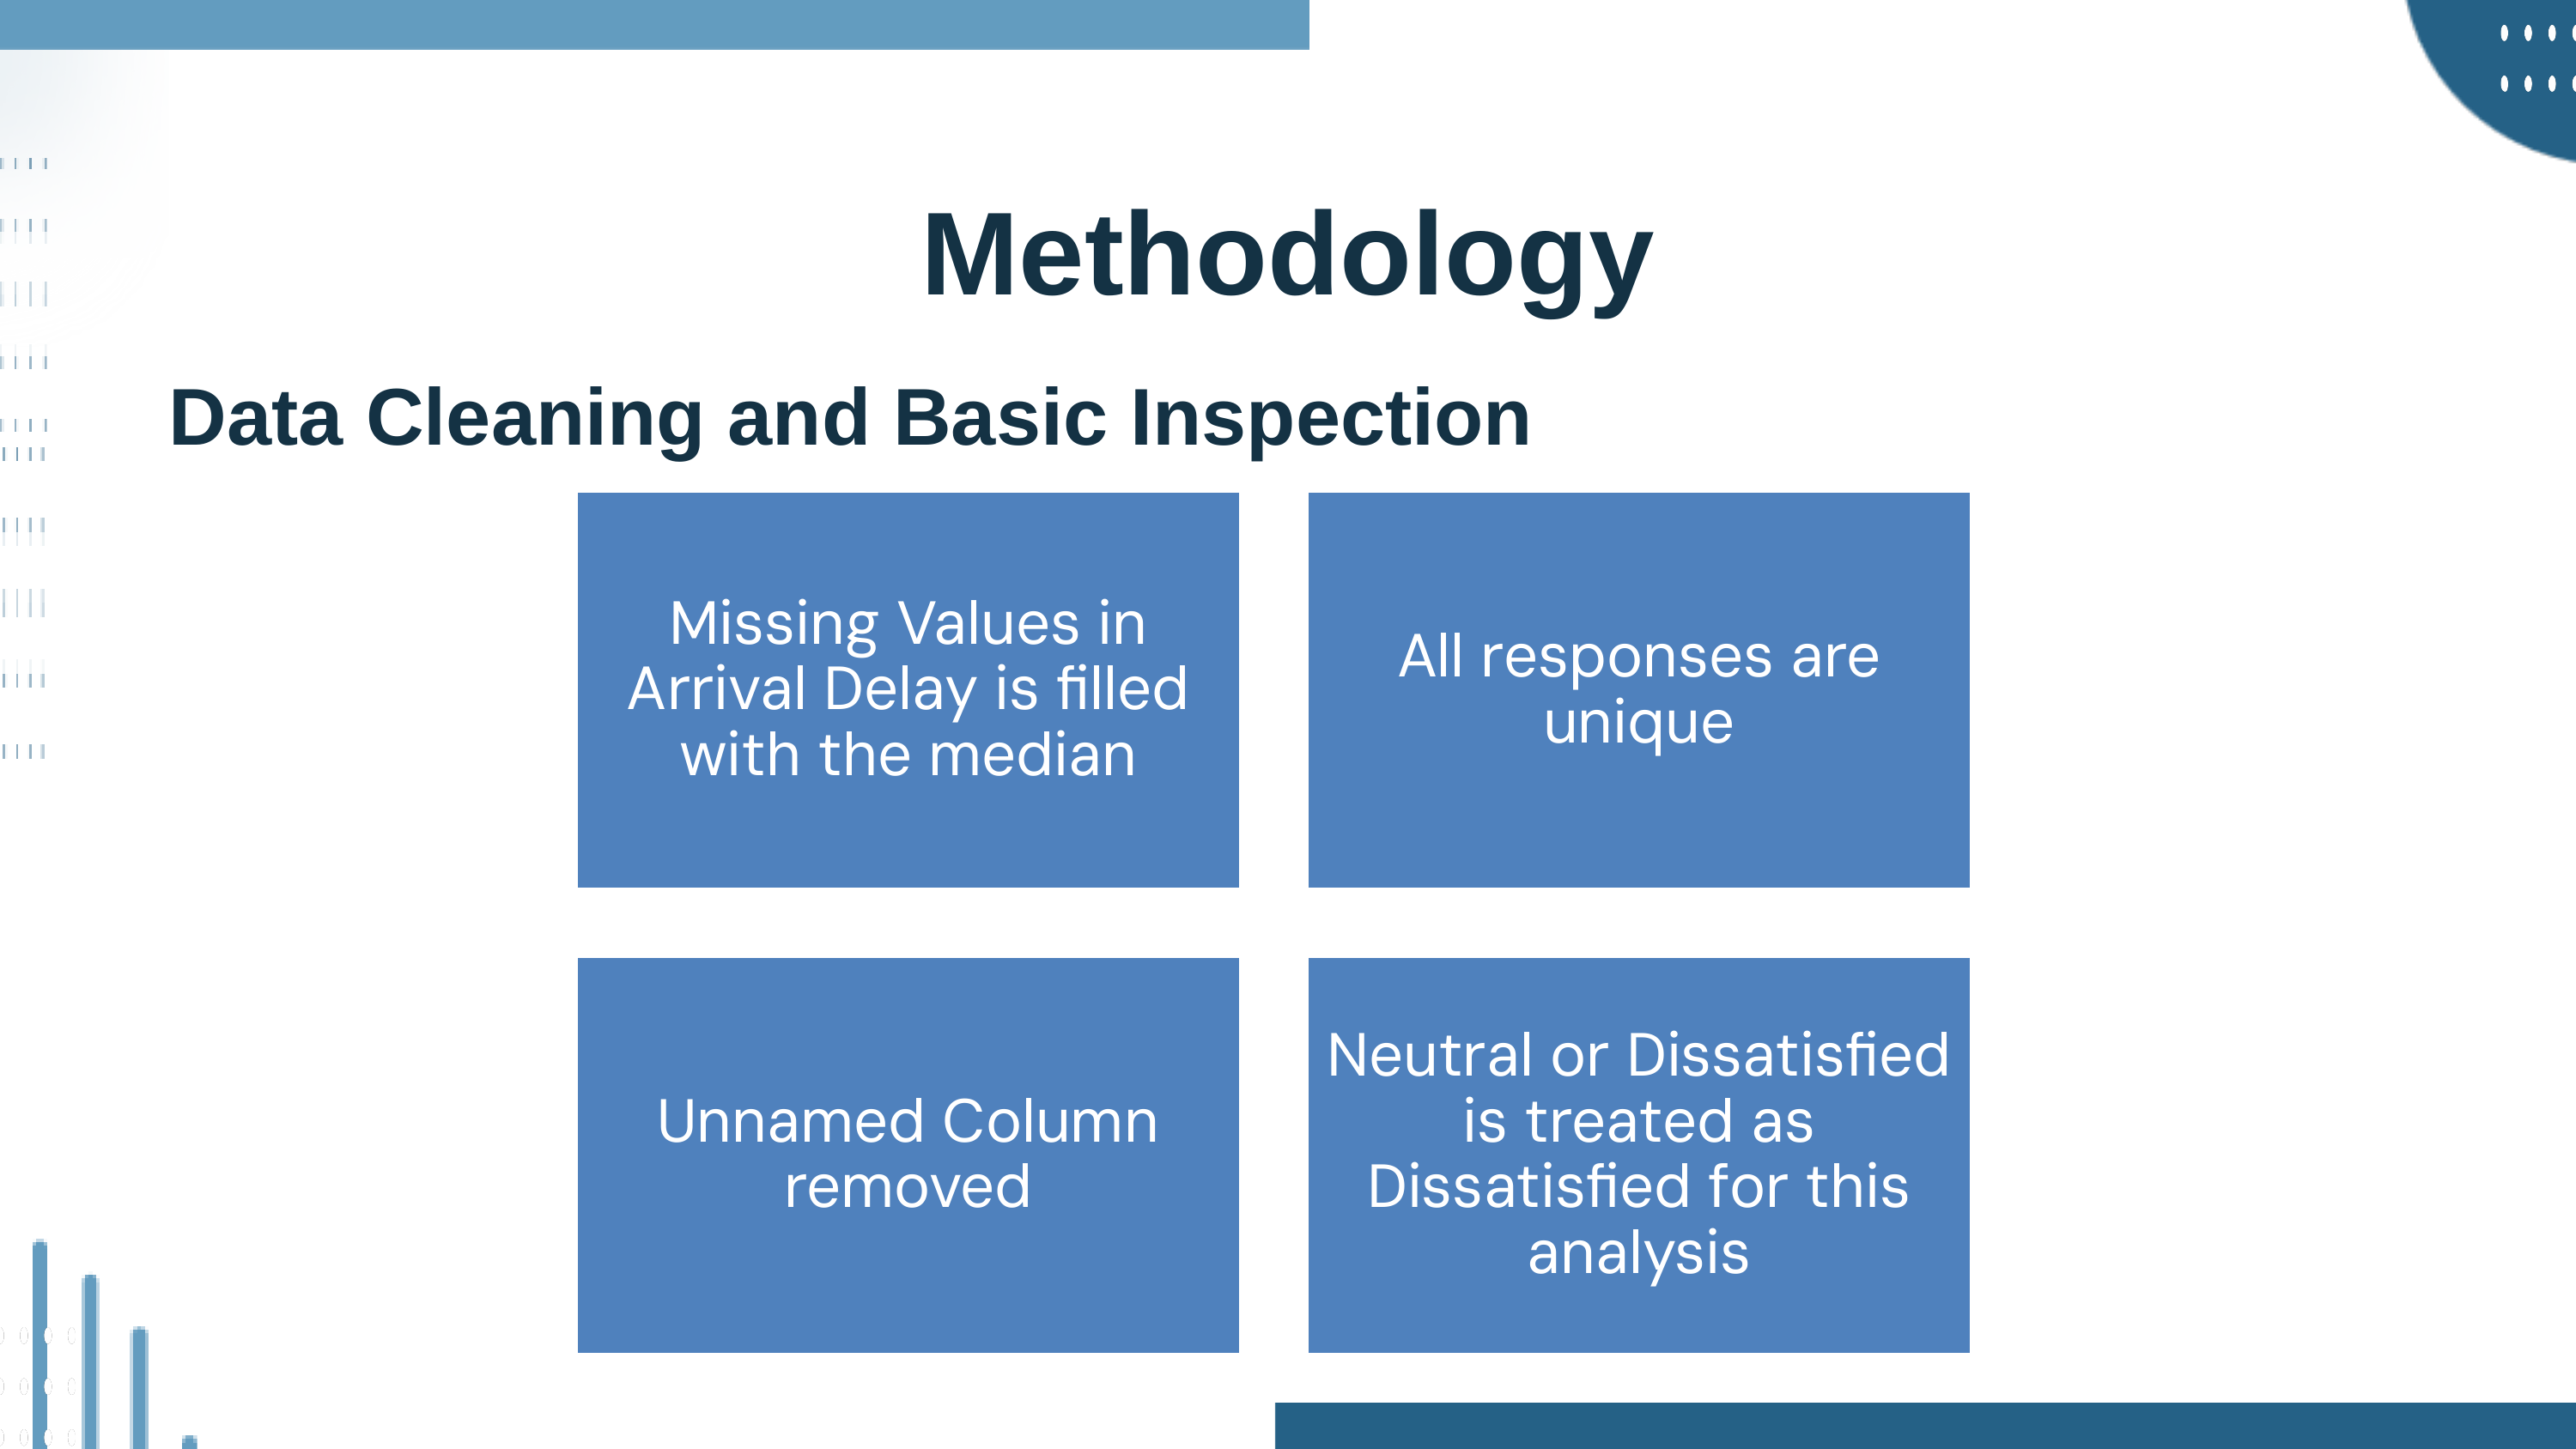

Methodology

Data Cleaning and Basic Inspection
Missing Values in Arrival Delay is filled with the median
All responses are unique
Unnamed Column removed
Neutral or Dissatisfied is treated as Dissatisfied for this analysis